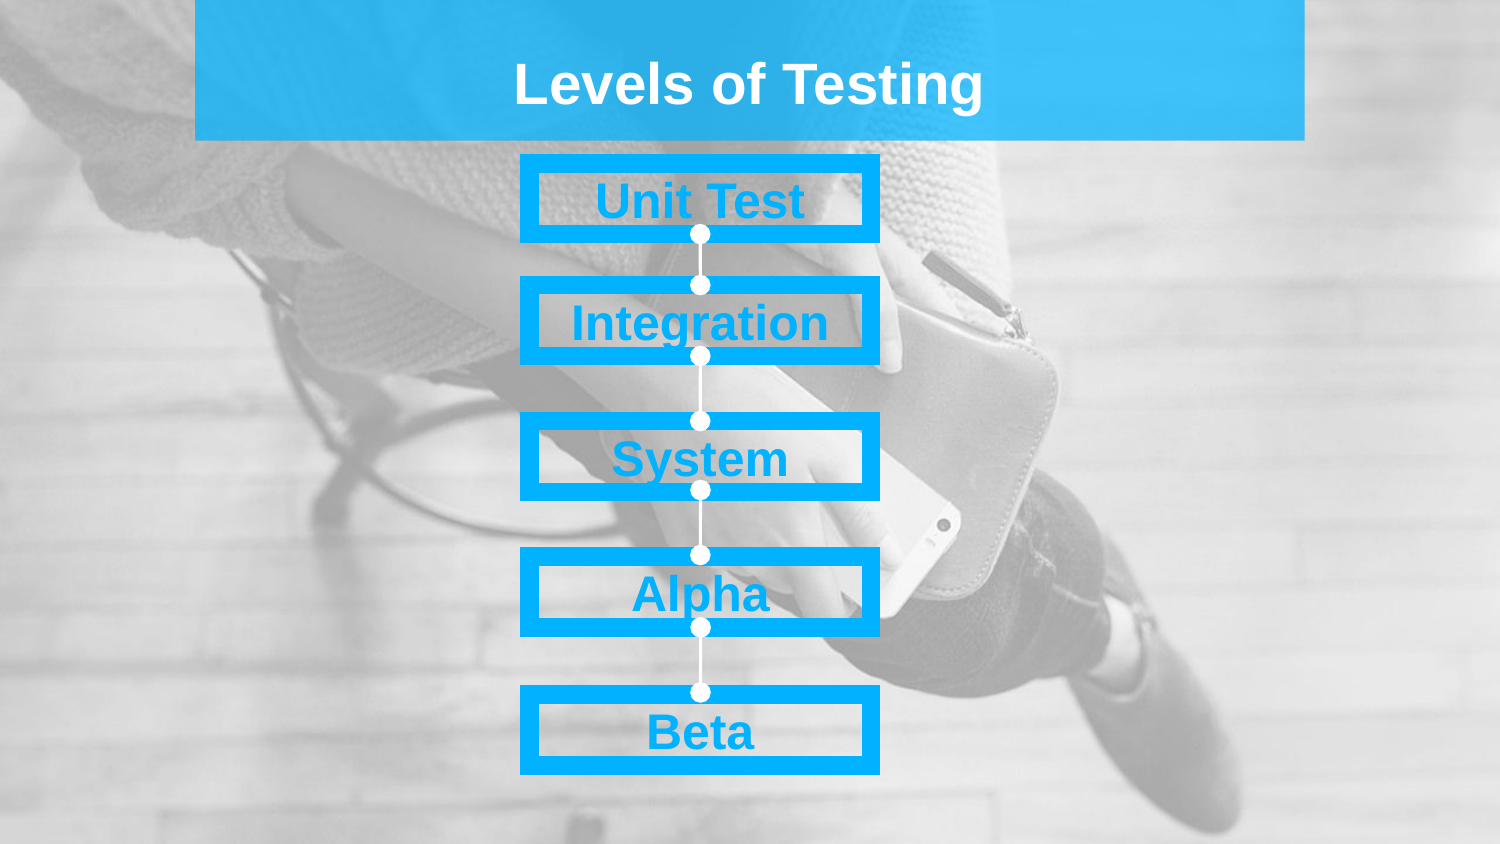

# Levels of Testing
Unit Test
Integration
System
Alpha
Beta